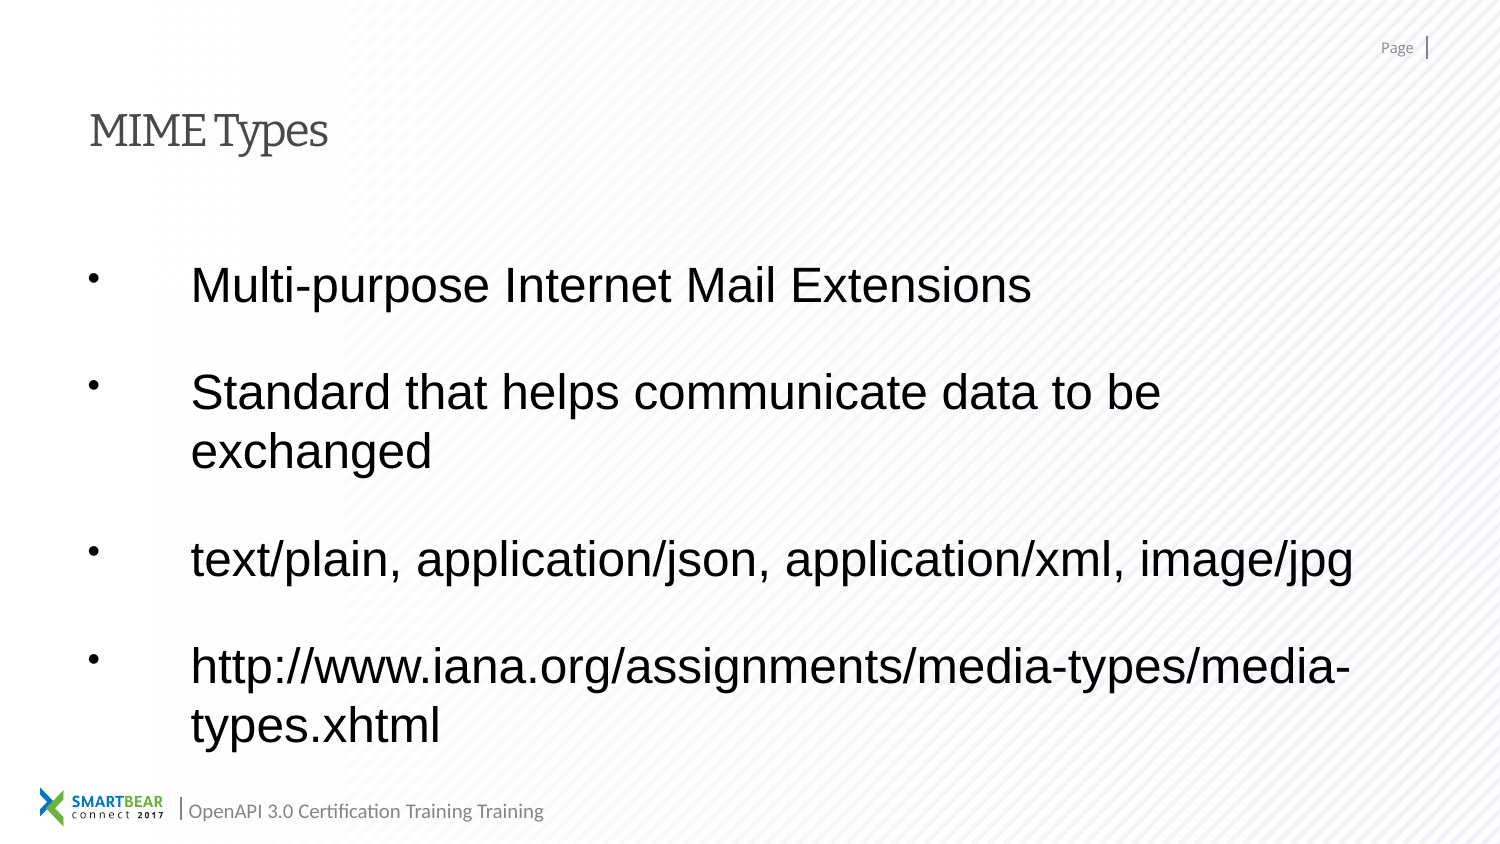

# MIME Types

Multi-purpose Internet Mail Extensions
Standard that helps communicate data to be exchanged
text/plain, application/json, application/xml, image/jpg
http://www.iana.org/assignments/media-types/media-types.xhtml
OpenAPI 3.0 Certification Training Training